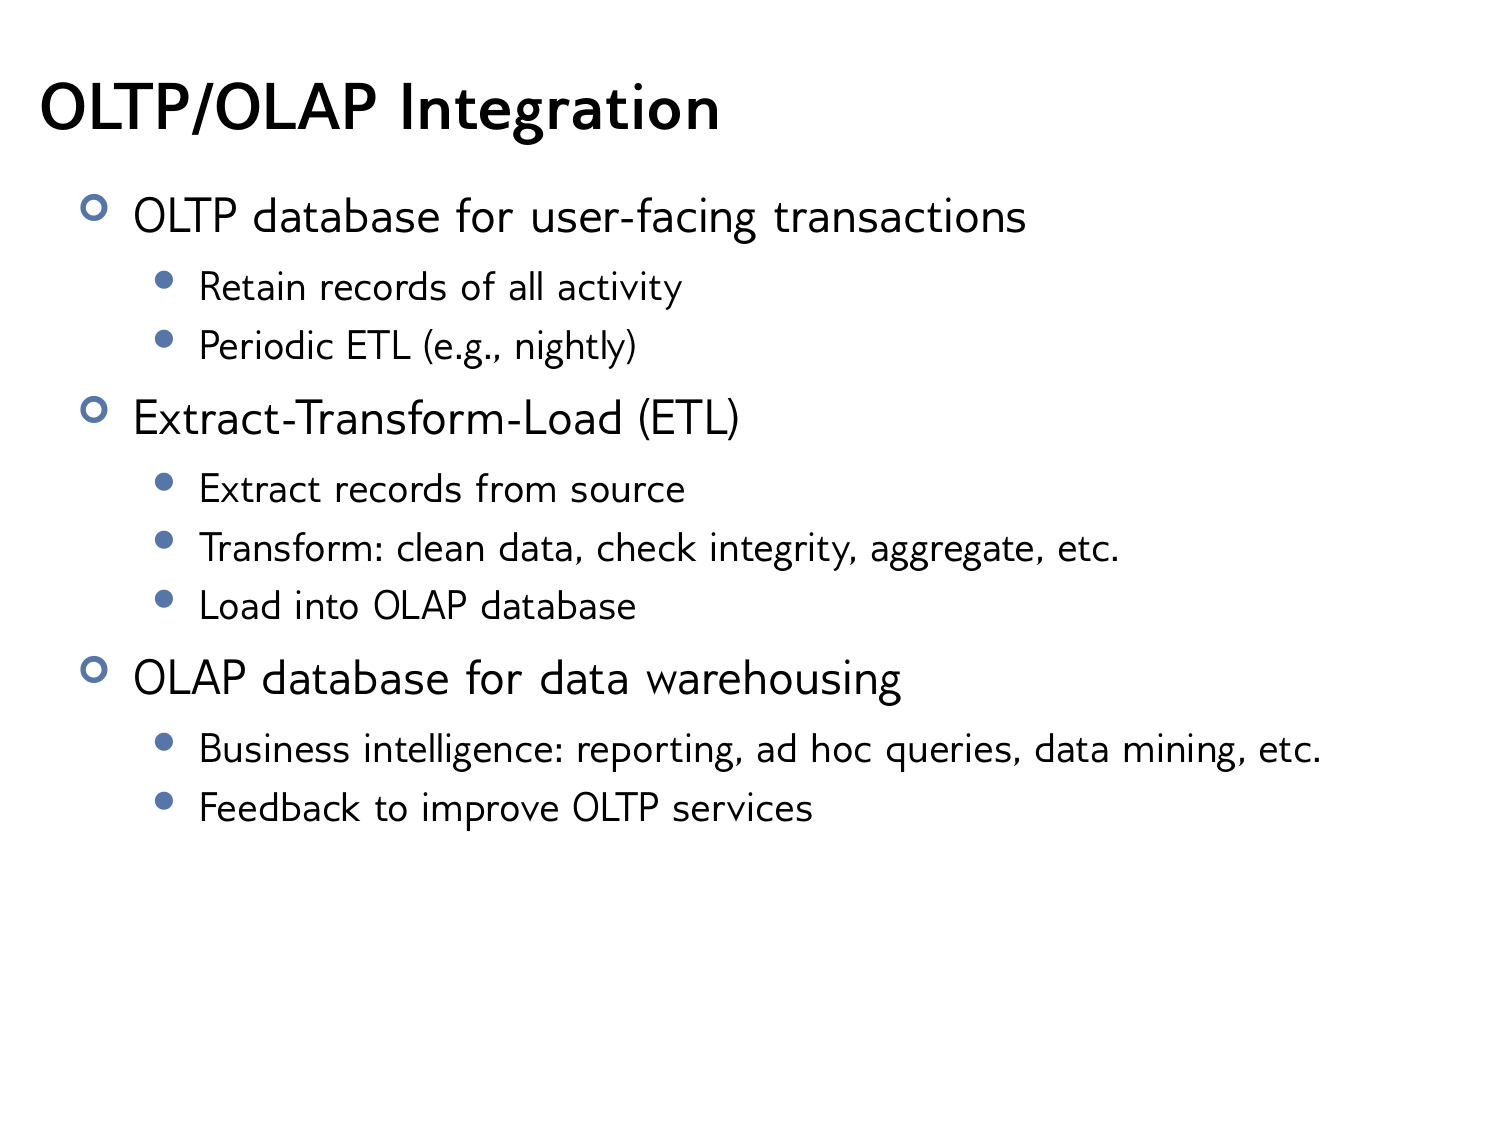

# OLTP/OLAP Integration
OLTP database for user-facing transactions
Retain records of all activity
Periodic ETL (e.g., nightly)
Extract-Transform-Load (ETL)
Extract records from source
Transform: clean data, check integrity, aggregate, etc.
Load into OLAP database
OLAP database for data warehousing
Business intelligence: reporting, ad hoc queries, data mining, etc.
Feedback to improve OLTP services